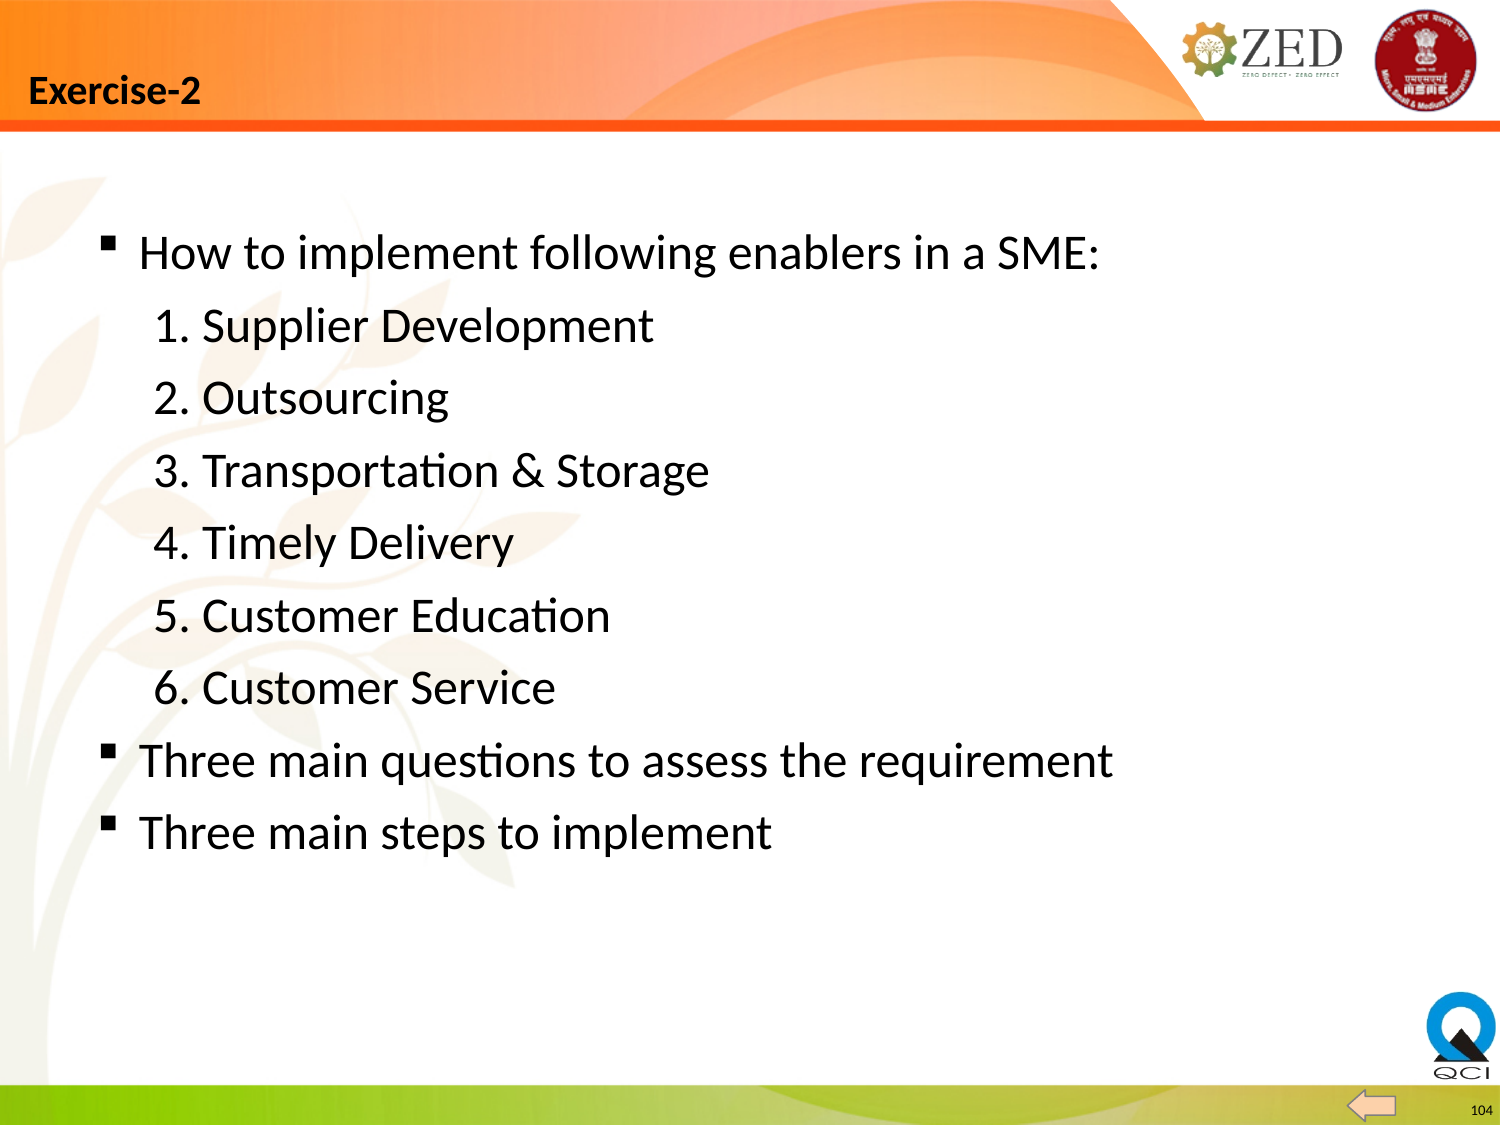

# Exercise-2
How to implement following enablers in a SME:
     1. Supplier Development
     2. Outsourcing
     3. Transportation & Storage
     4. Timely Delivery
     5. Customer Education
     6. Customer Service
Three main questions to assess the requirement
Three main steps to implement